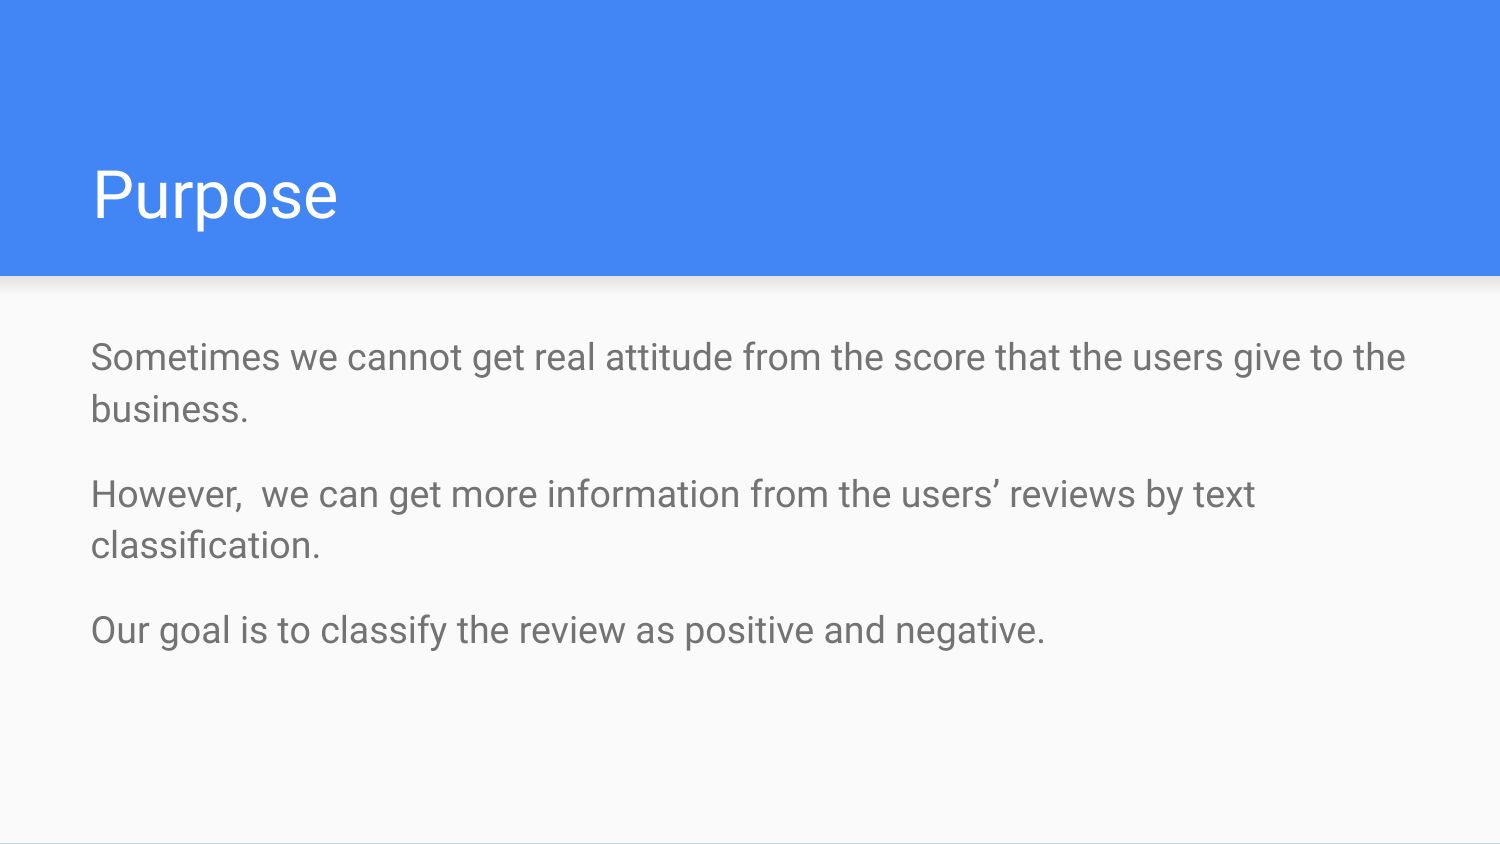

# Purpose
Sometimes we cannot get real attitude from the score that the users give to the business.
However,  we can get more information from the users’ reviews by text classification.
Our goal is to classify the review as positive and negative.